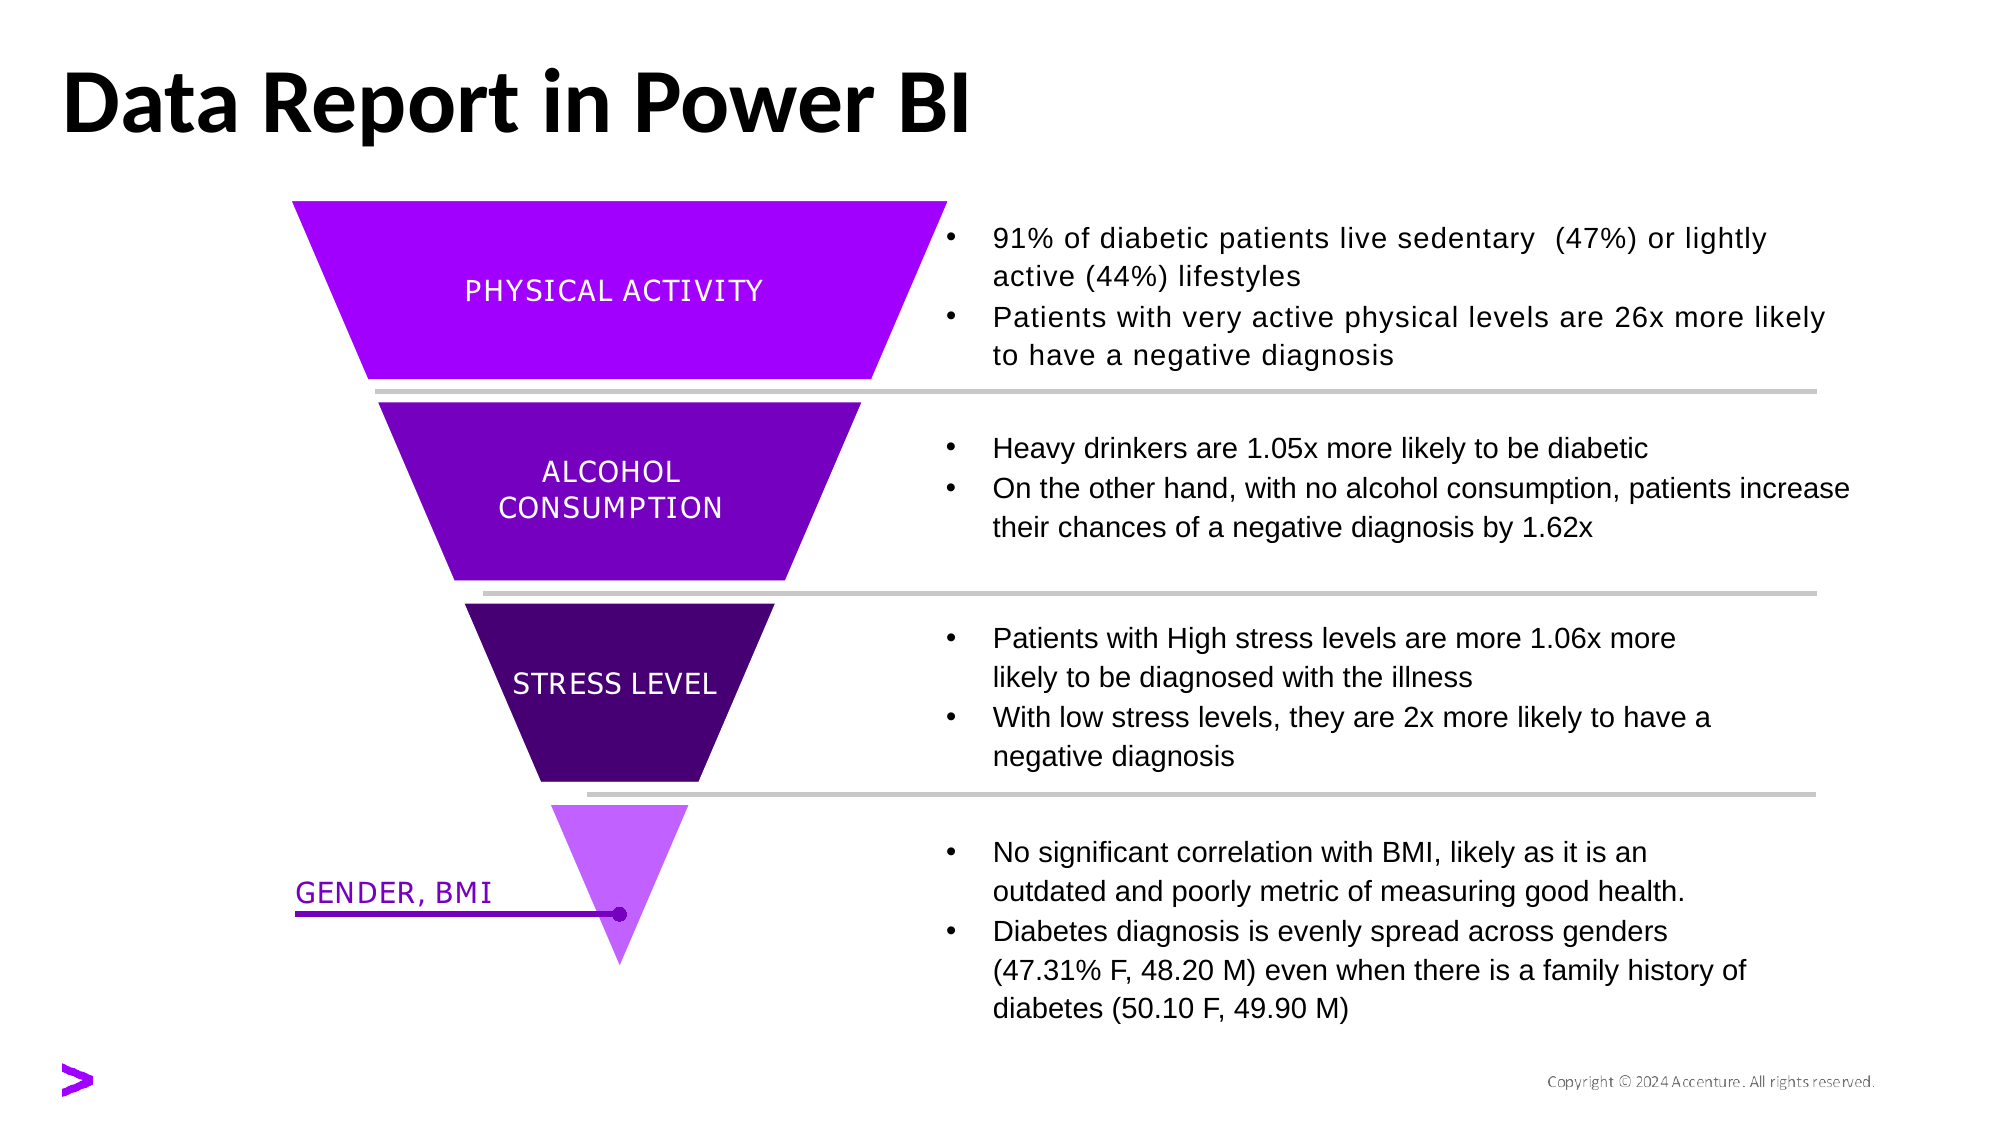

# Data Report in Power BI

91% of diabetic patients live sedentary  (47%) or lightly active (44%) lifestyles
Patients with very active physical levels are 26x more likely to have a negative diagnosis
PHYSICAL ACTIVITY

Heavy drinkers are 1.05x more likely to be diabetic
On the other hand, with no alcohol consumption, patients increase their chances of a negative diagnosis by 1.62x
ALCOHOL CONSUMPTION

Patients with High stress levels are more 1.06x more likely to be diagnosed with the illness
With low stress levels, they are 2x more likely to have a negative diagnosis

STRESS LEVEL

No significant correlation with BMI, likely as it is an outdated and poorly metric of measuring good health.
Diabetes diagnosis is evenly spread across genders (47.31% F, 48.20 M) even when there is a family history of diabetes (50.10 F, 49.90 M)
GENDER, BMI